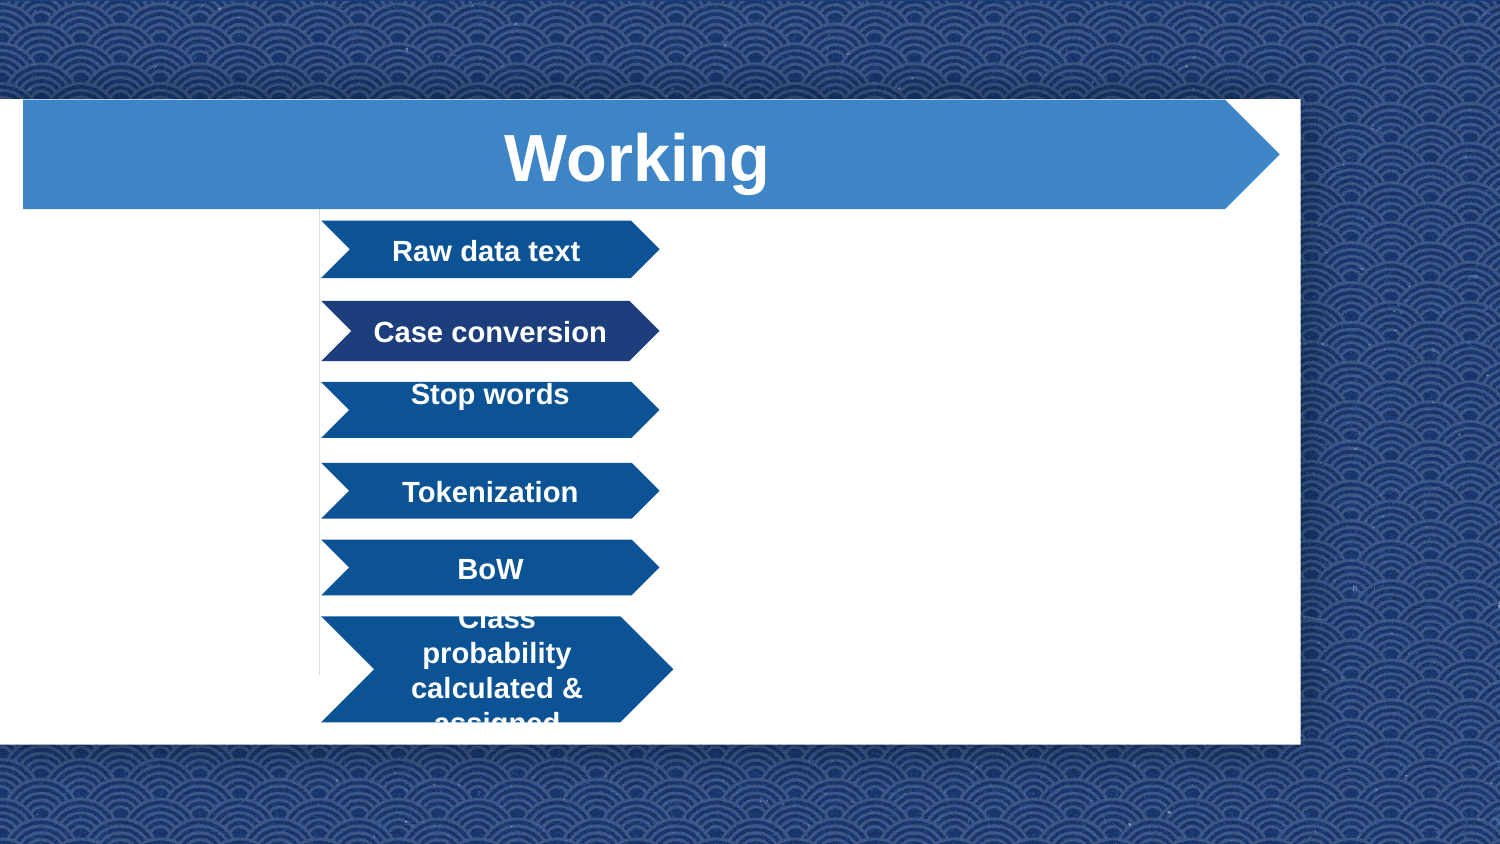

Working
Raw data text
Case conversion

Stop words
Tokenization
BoW
Class probability calculated & assigned